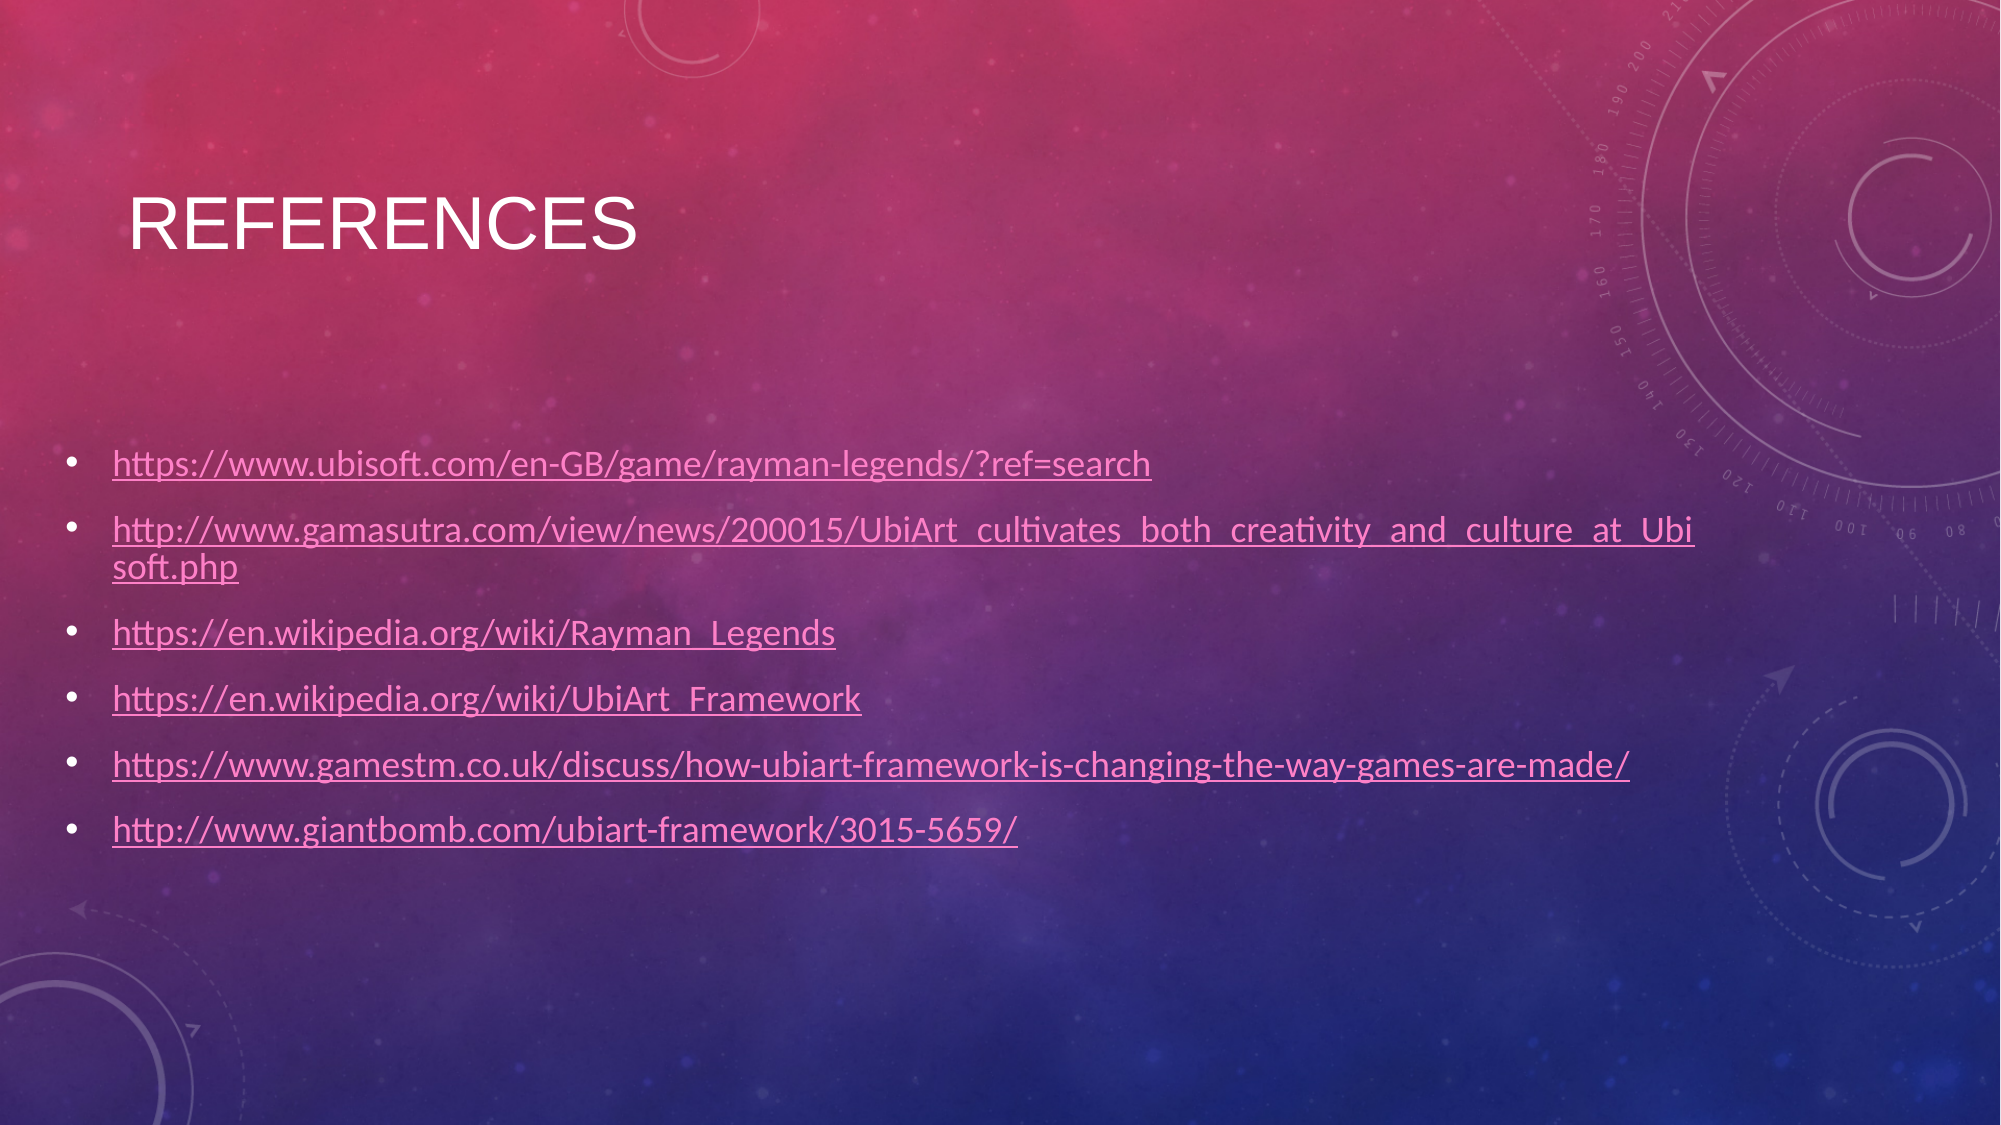

# References
https://www.ubisoft.com/en-GB/game/rayman-legends/?ref=search
http://www.gamasutra.com/view/news/200015/UbiArt_cultivates_both_creativity_and_culture_at_Ubisoft.php
https://en.wikipedia.org/wiki/Rayman_Legends
https://en.wikipedia.org/wiki/UbiArt_Framework
https://www.gamestm.co.uk/discuss/how-ubiart-framework-is-changing-the-way-games-are-made/
http://www.giantbomb.com/ubiart-framework/3015-5659/